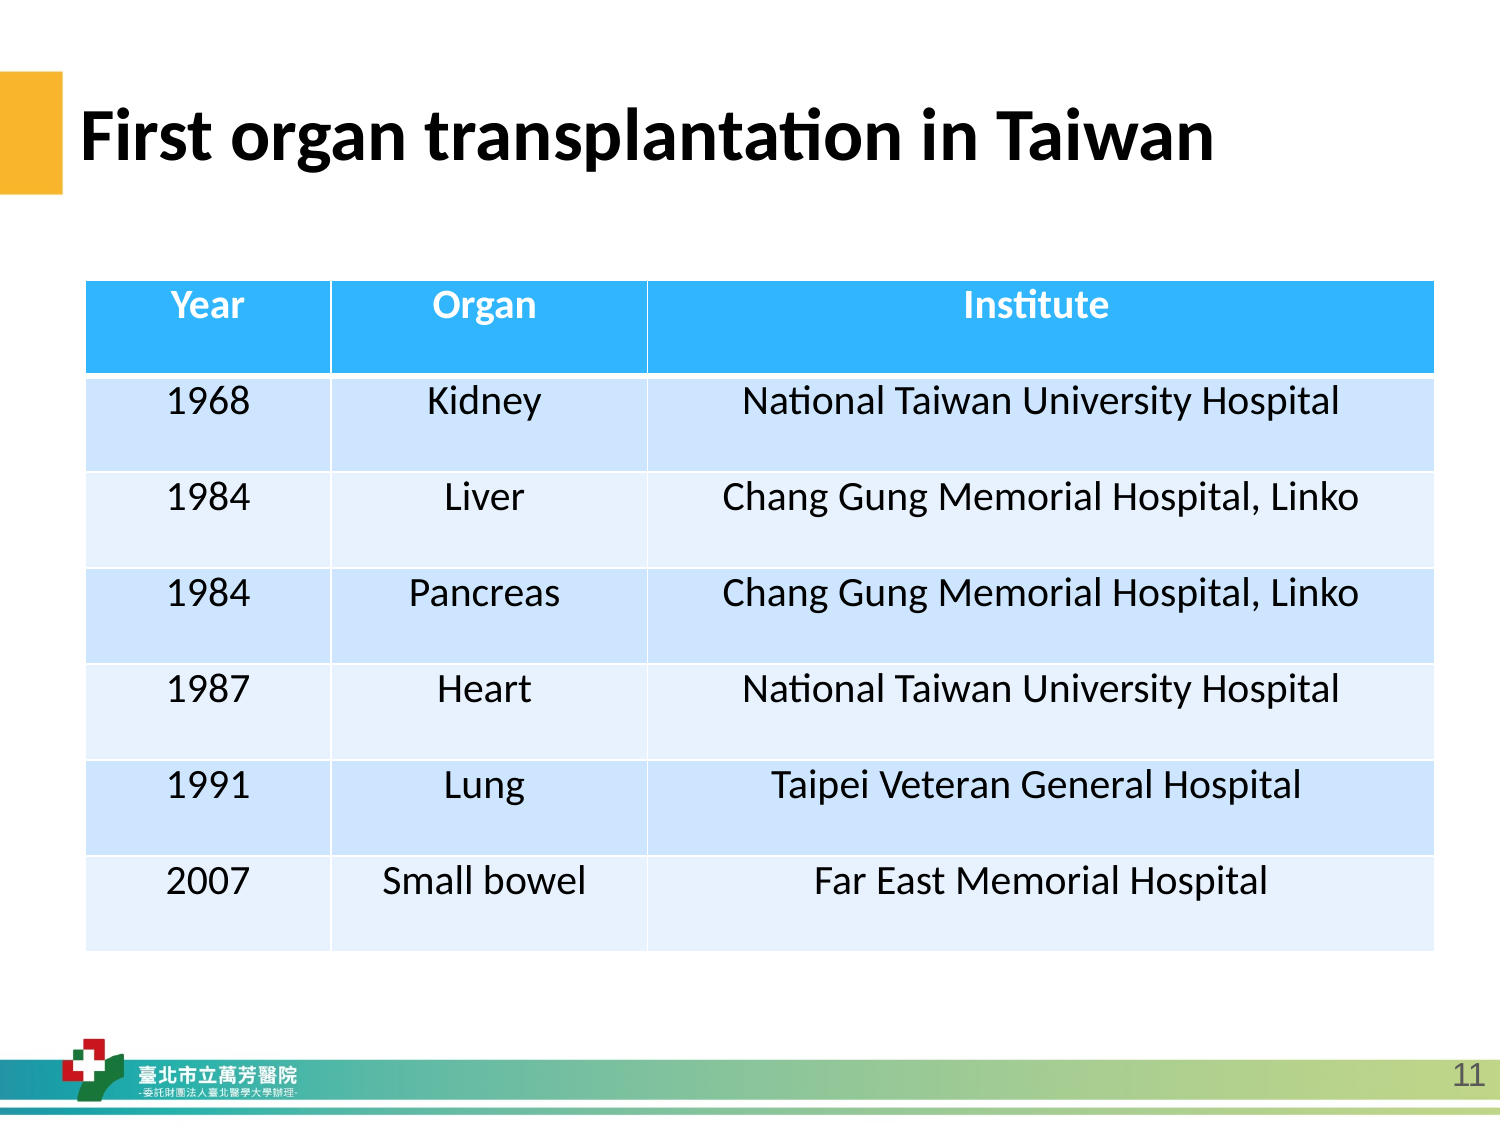

# First organ transplantation in Taiwan
| Year | Organ | Institute |
| --- | --- | --- |
| 1968 | Kidney | National Taiwan University Hospital |
| 1984 | Liver | Chang Gung Memorial Hospital, Linko |
| 1984 | Pancreas | Chang Gung Memorial Hospital, Linko |
| 1987 | Heart | National Taiwan University Hospital |
| 1991 | Lung | Taipei Veteran General Hospital |
| 2007 | Small bowel | Far East Memorial Hospital |
11